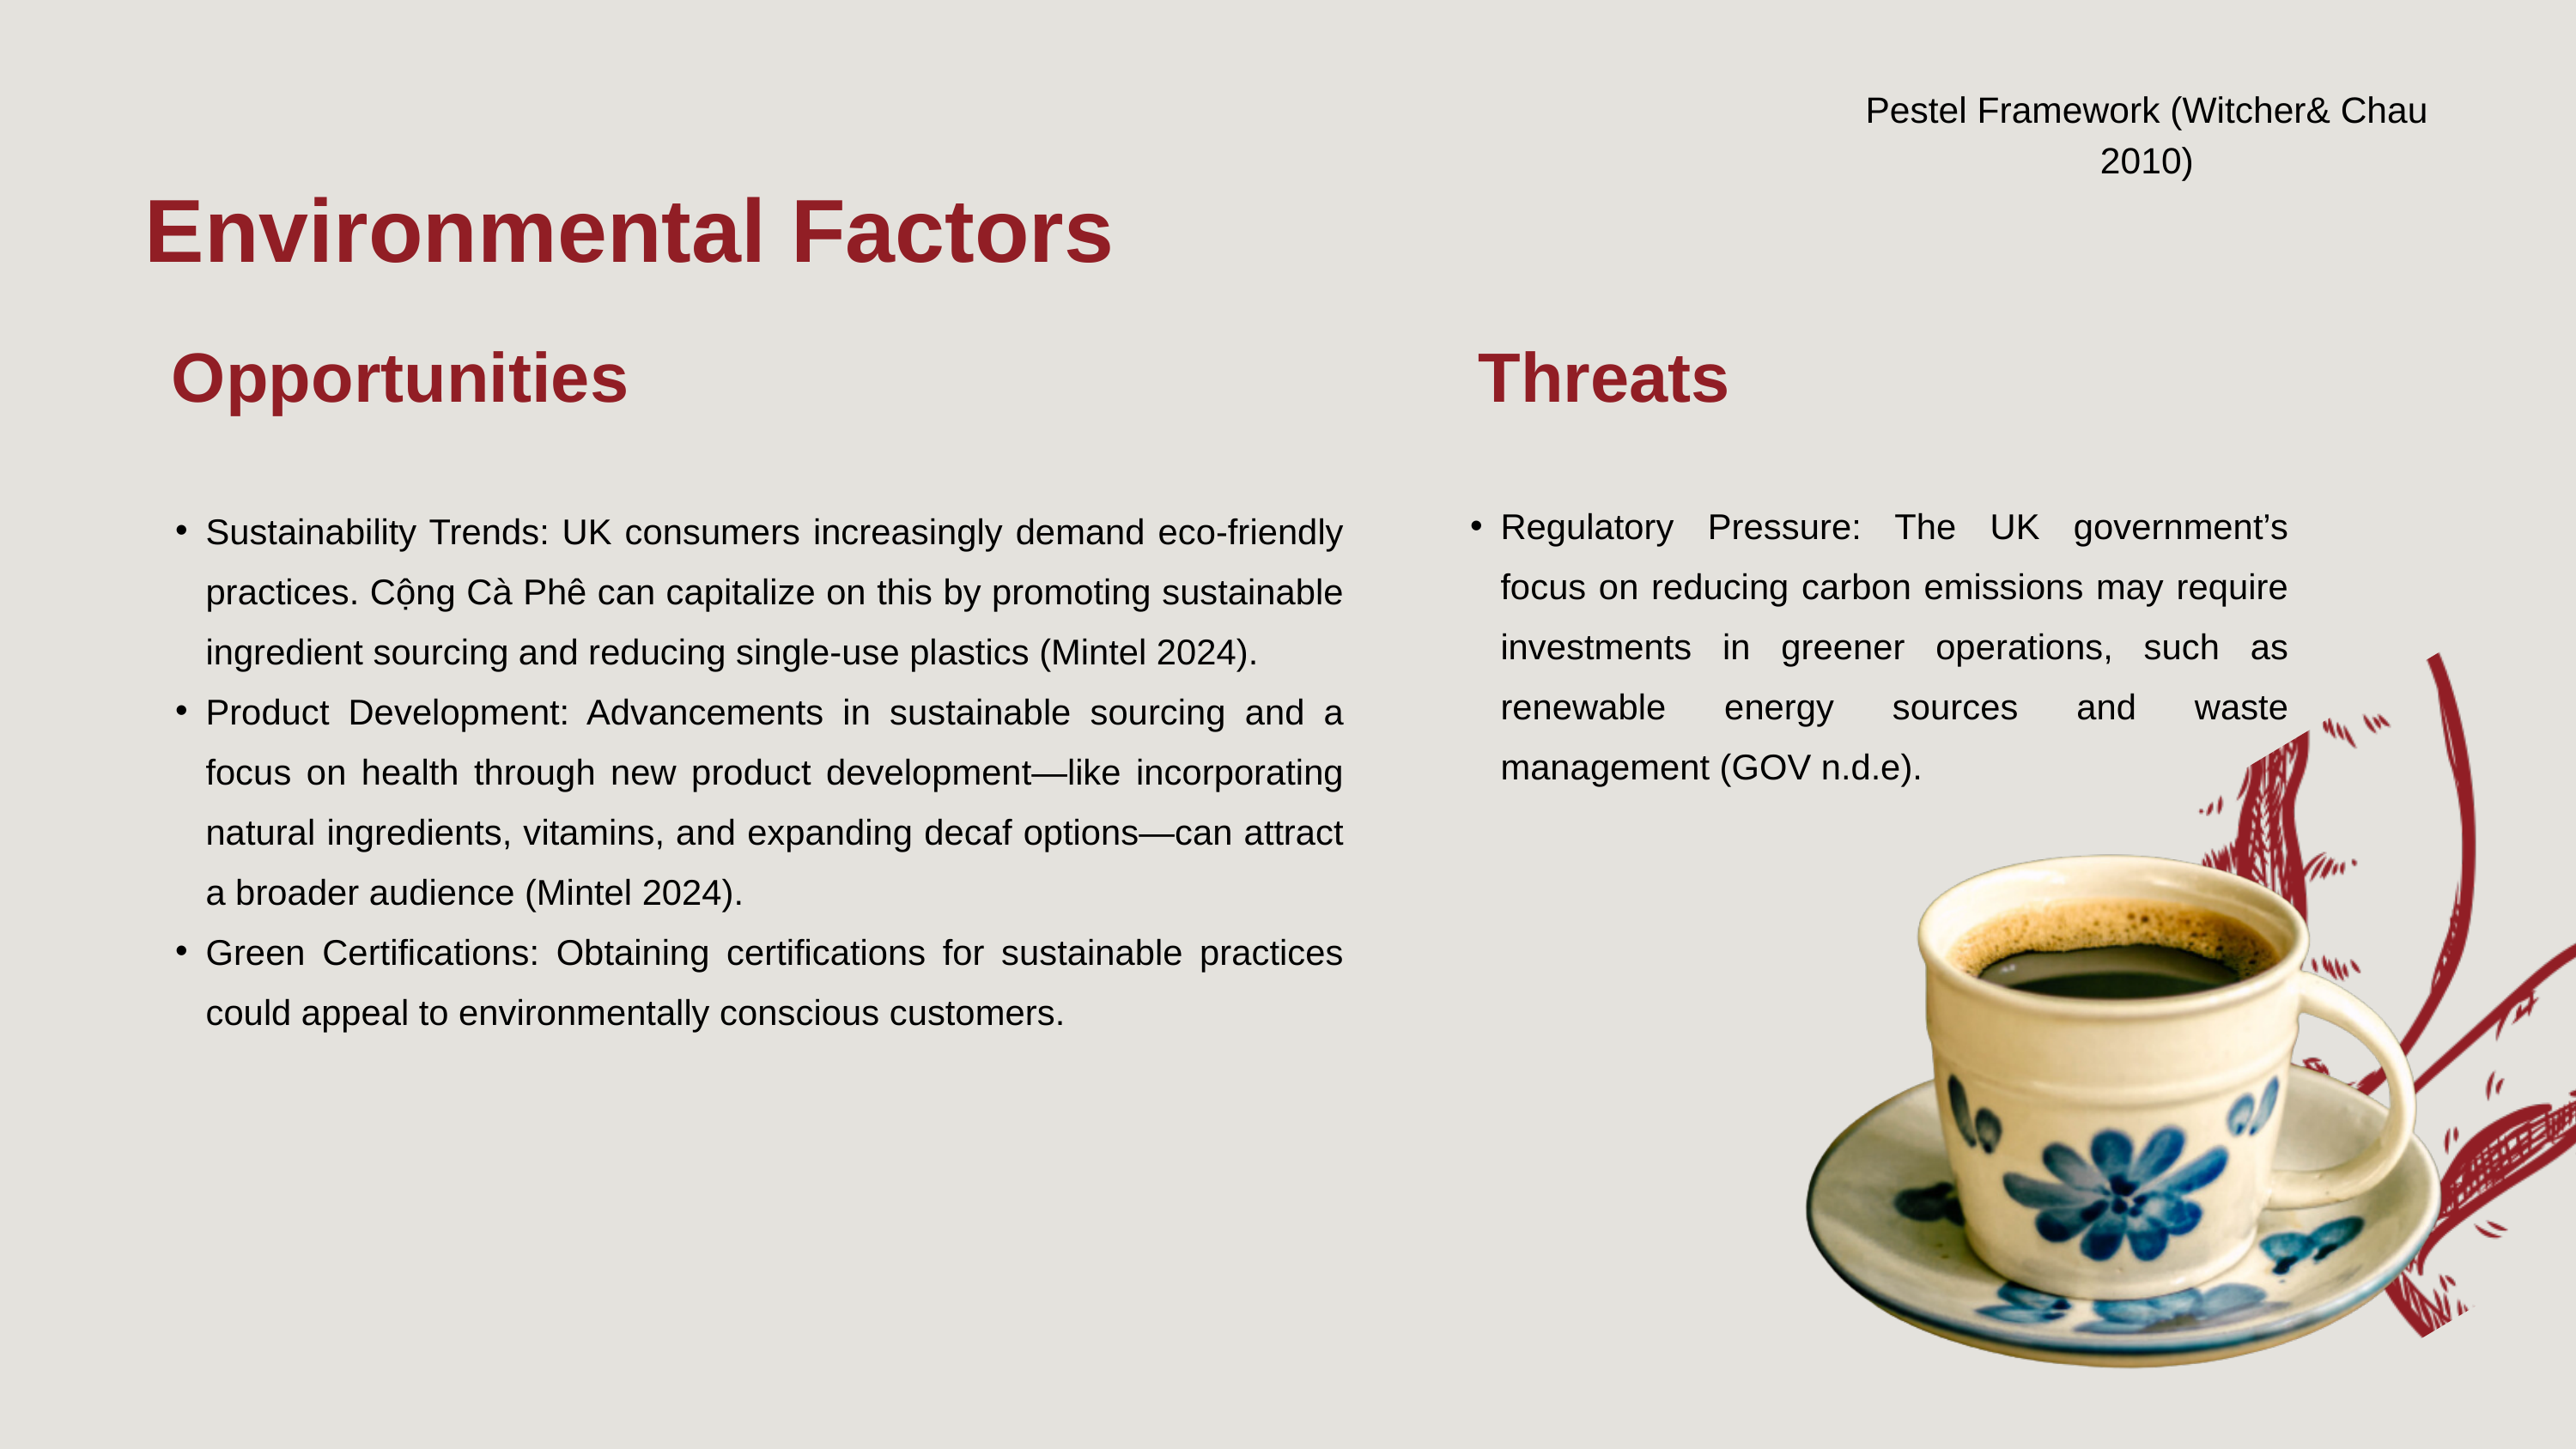

Pestel Framework (Witcher& Chau 2010)
Environmental Factors
Opportunities
Threats
Regulatory Pressure: The UK government’s focus on reducing carbon emissions may require investments in greener operations, such as renewable energy sources and waste management (GOV n.d.e).
Sustainability Trends: UK consumers increasingly demand eco-friendly practices. Cộng Cà Phê can capitalize on this by promoting sustainable ingredient sourcing and reducing single-use plastics (Mintel 2024).
Product Development: Advancements in sustainable sourcing and a focus on health through new product development—like incorporating natural ingredients, vitamins, and expanding decaf options—can attract a broader audience (Mintel 2024).
Green Certifications: Obtaining certifications for sustainable practices could appeal to environmentally conscious customers.